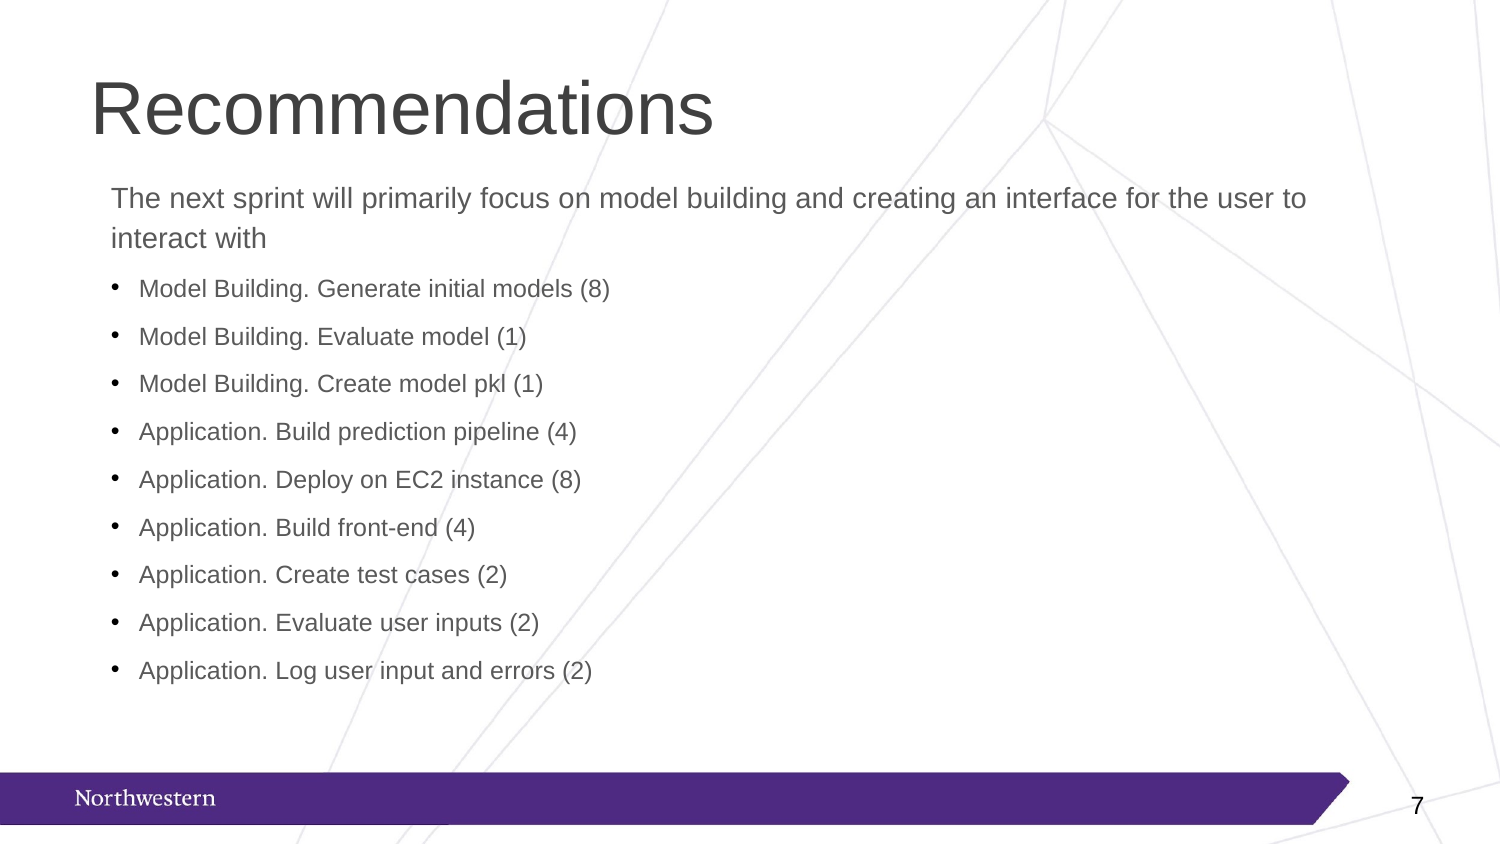

# Recommendations
The next sprint will primarily focus on model building and creating an interface for the user to interact with
Model Building. Generate initial models (8)
Model Building. Evaluate model (1)
Model Building. Create model pkl (1)
Application. Build prediction pipeline (4)
Application. Deploy on EC2 instance (8)
Application. Build front-end (4)
Application. Create test cases (2)
Application. Evaluate user inputs (2)
Application. Log user input and errors (2)

7